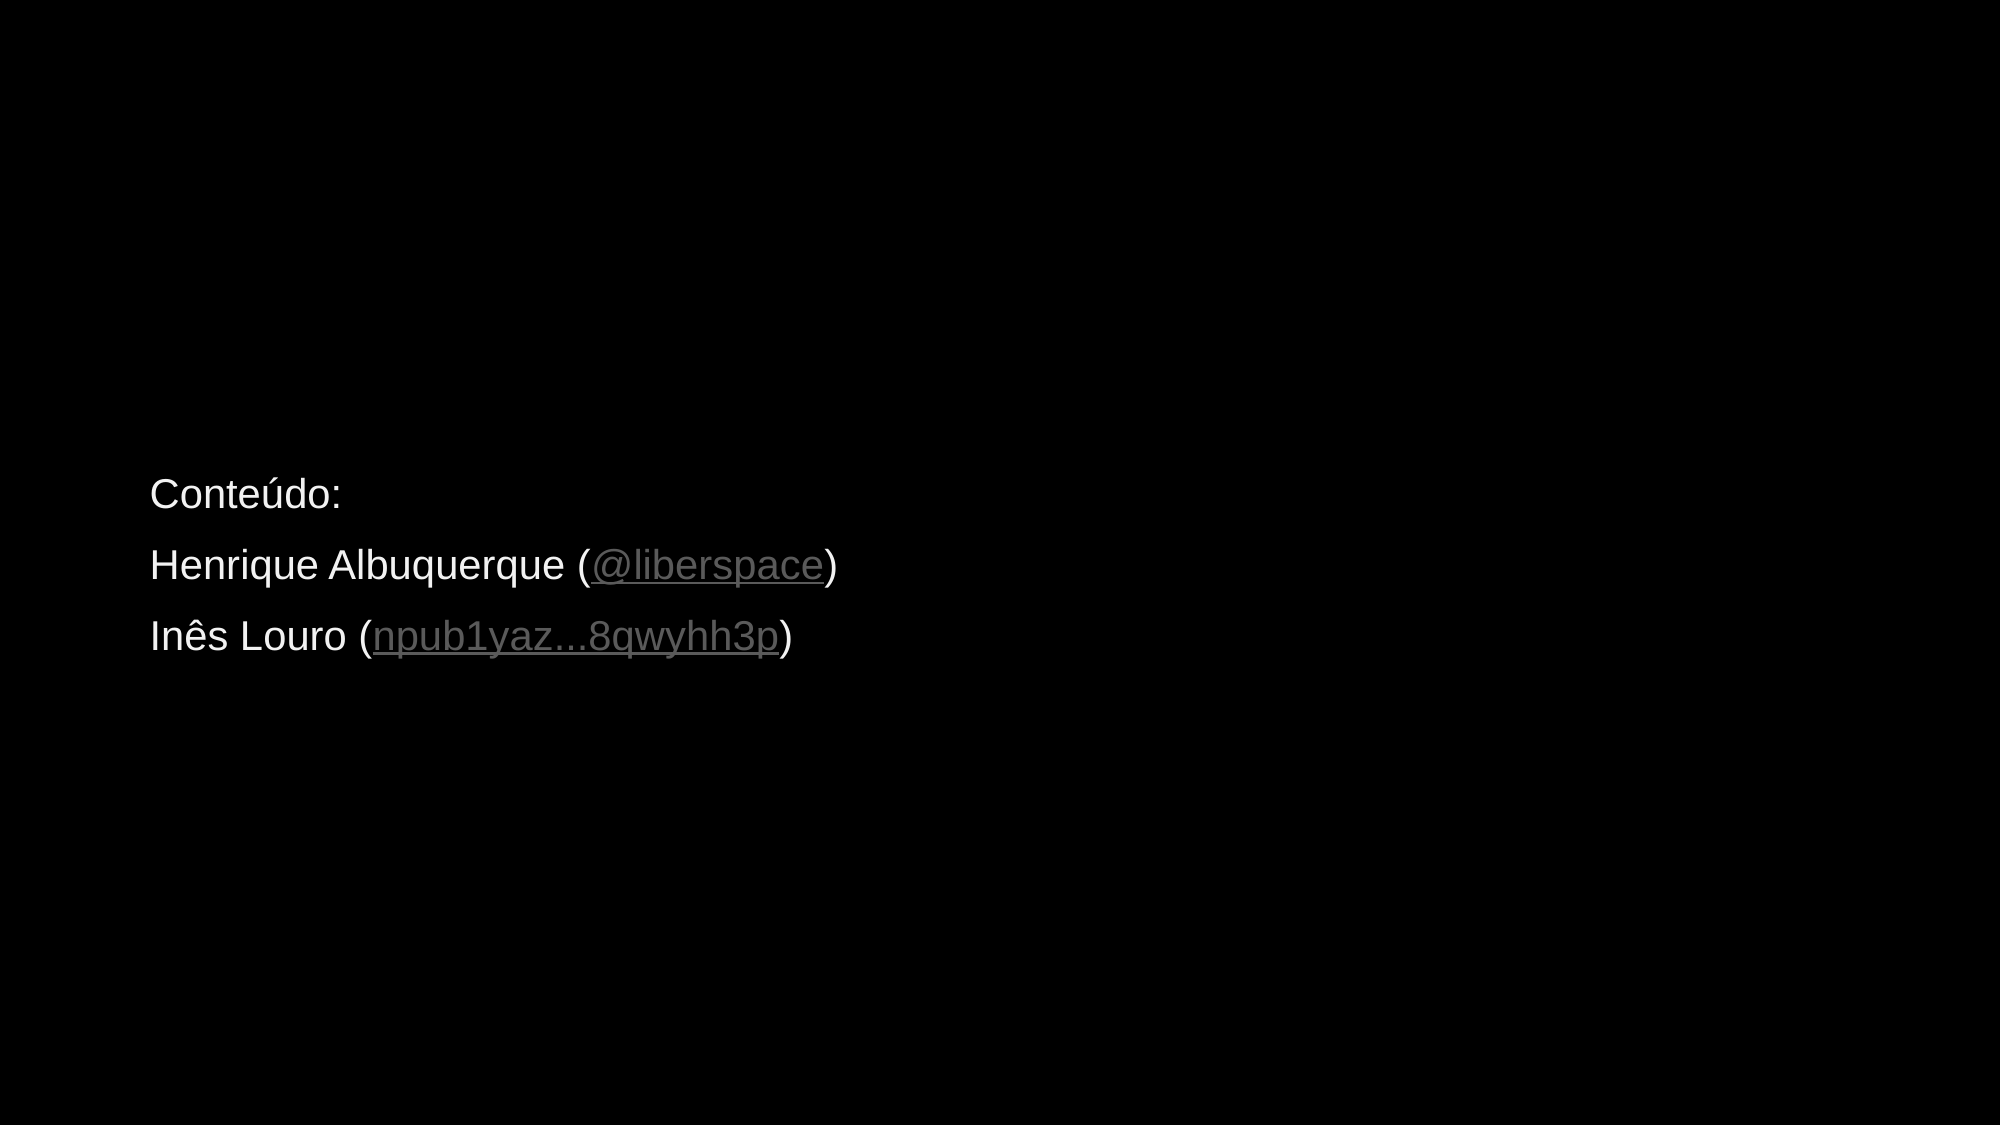

Conteúdo:
Henrique Albuquerque (@liberspace)
Inês Louro (npub1yaz...8qwyhh3p)